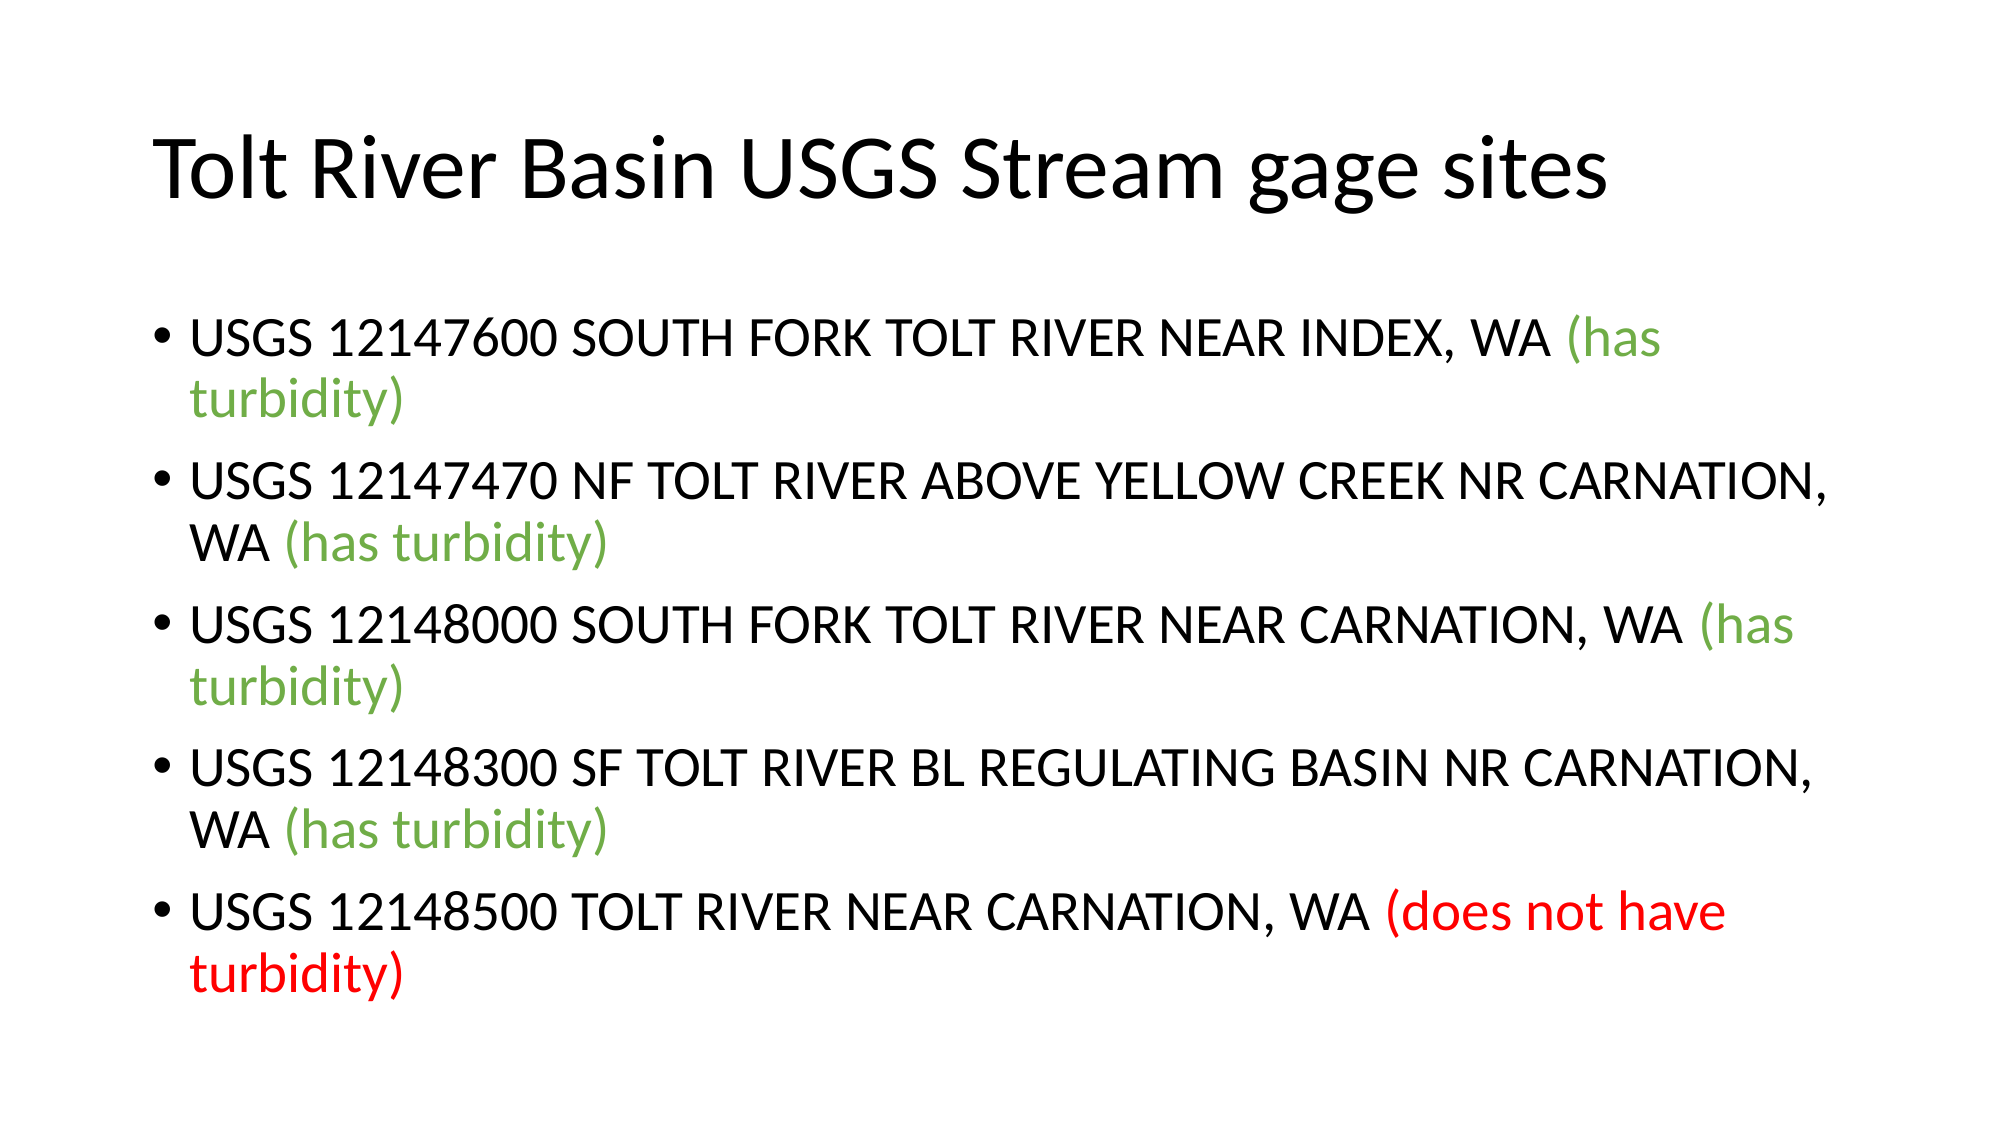

# Tolt River Basin USGS Stream gage sites
USGS 12147600 SOUTH FORK TOLT RIVER NEAR INDEX, WA (has turbidity)
USGS 12147470 NF TOLT RIVER ABOVE YELLOW CREEK NR CARNATION, WA (has turbidity)
USGS 12148000 SOUTH FORK TOLT RIVER NEAR CARNATION, WA (has turbidity)
USGS 12148300 SF TOLT RIVER BL REGULATING BASIN NR CARNATION, WA (has turbidity)
USGS 12148500 TOLT RIVER NEAR CARNATION, WA (does not have turbidity)